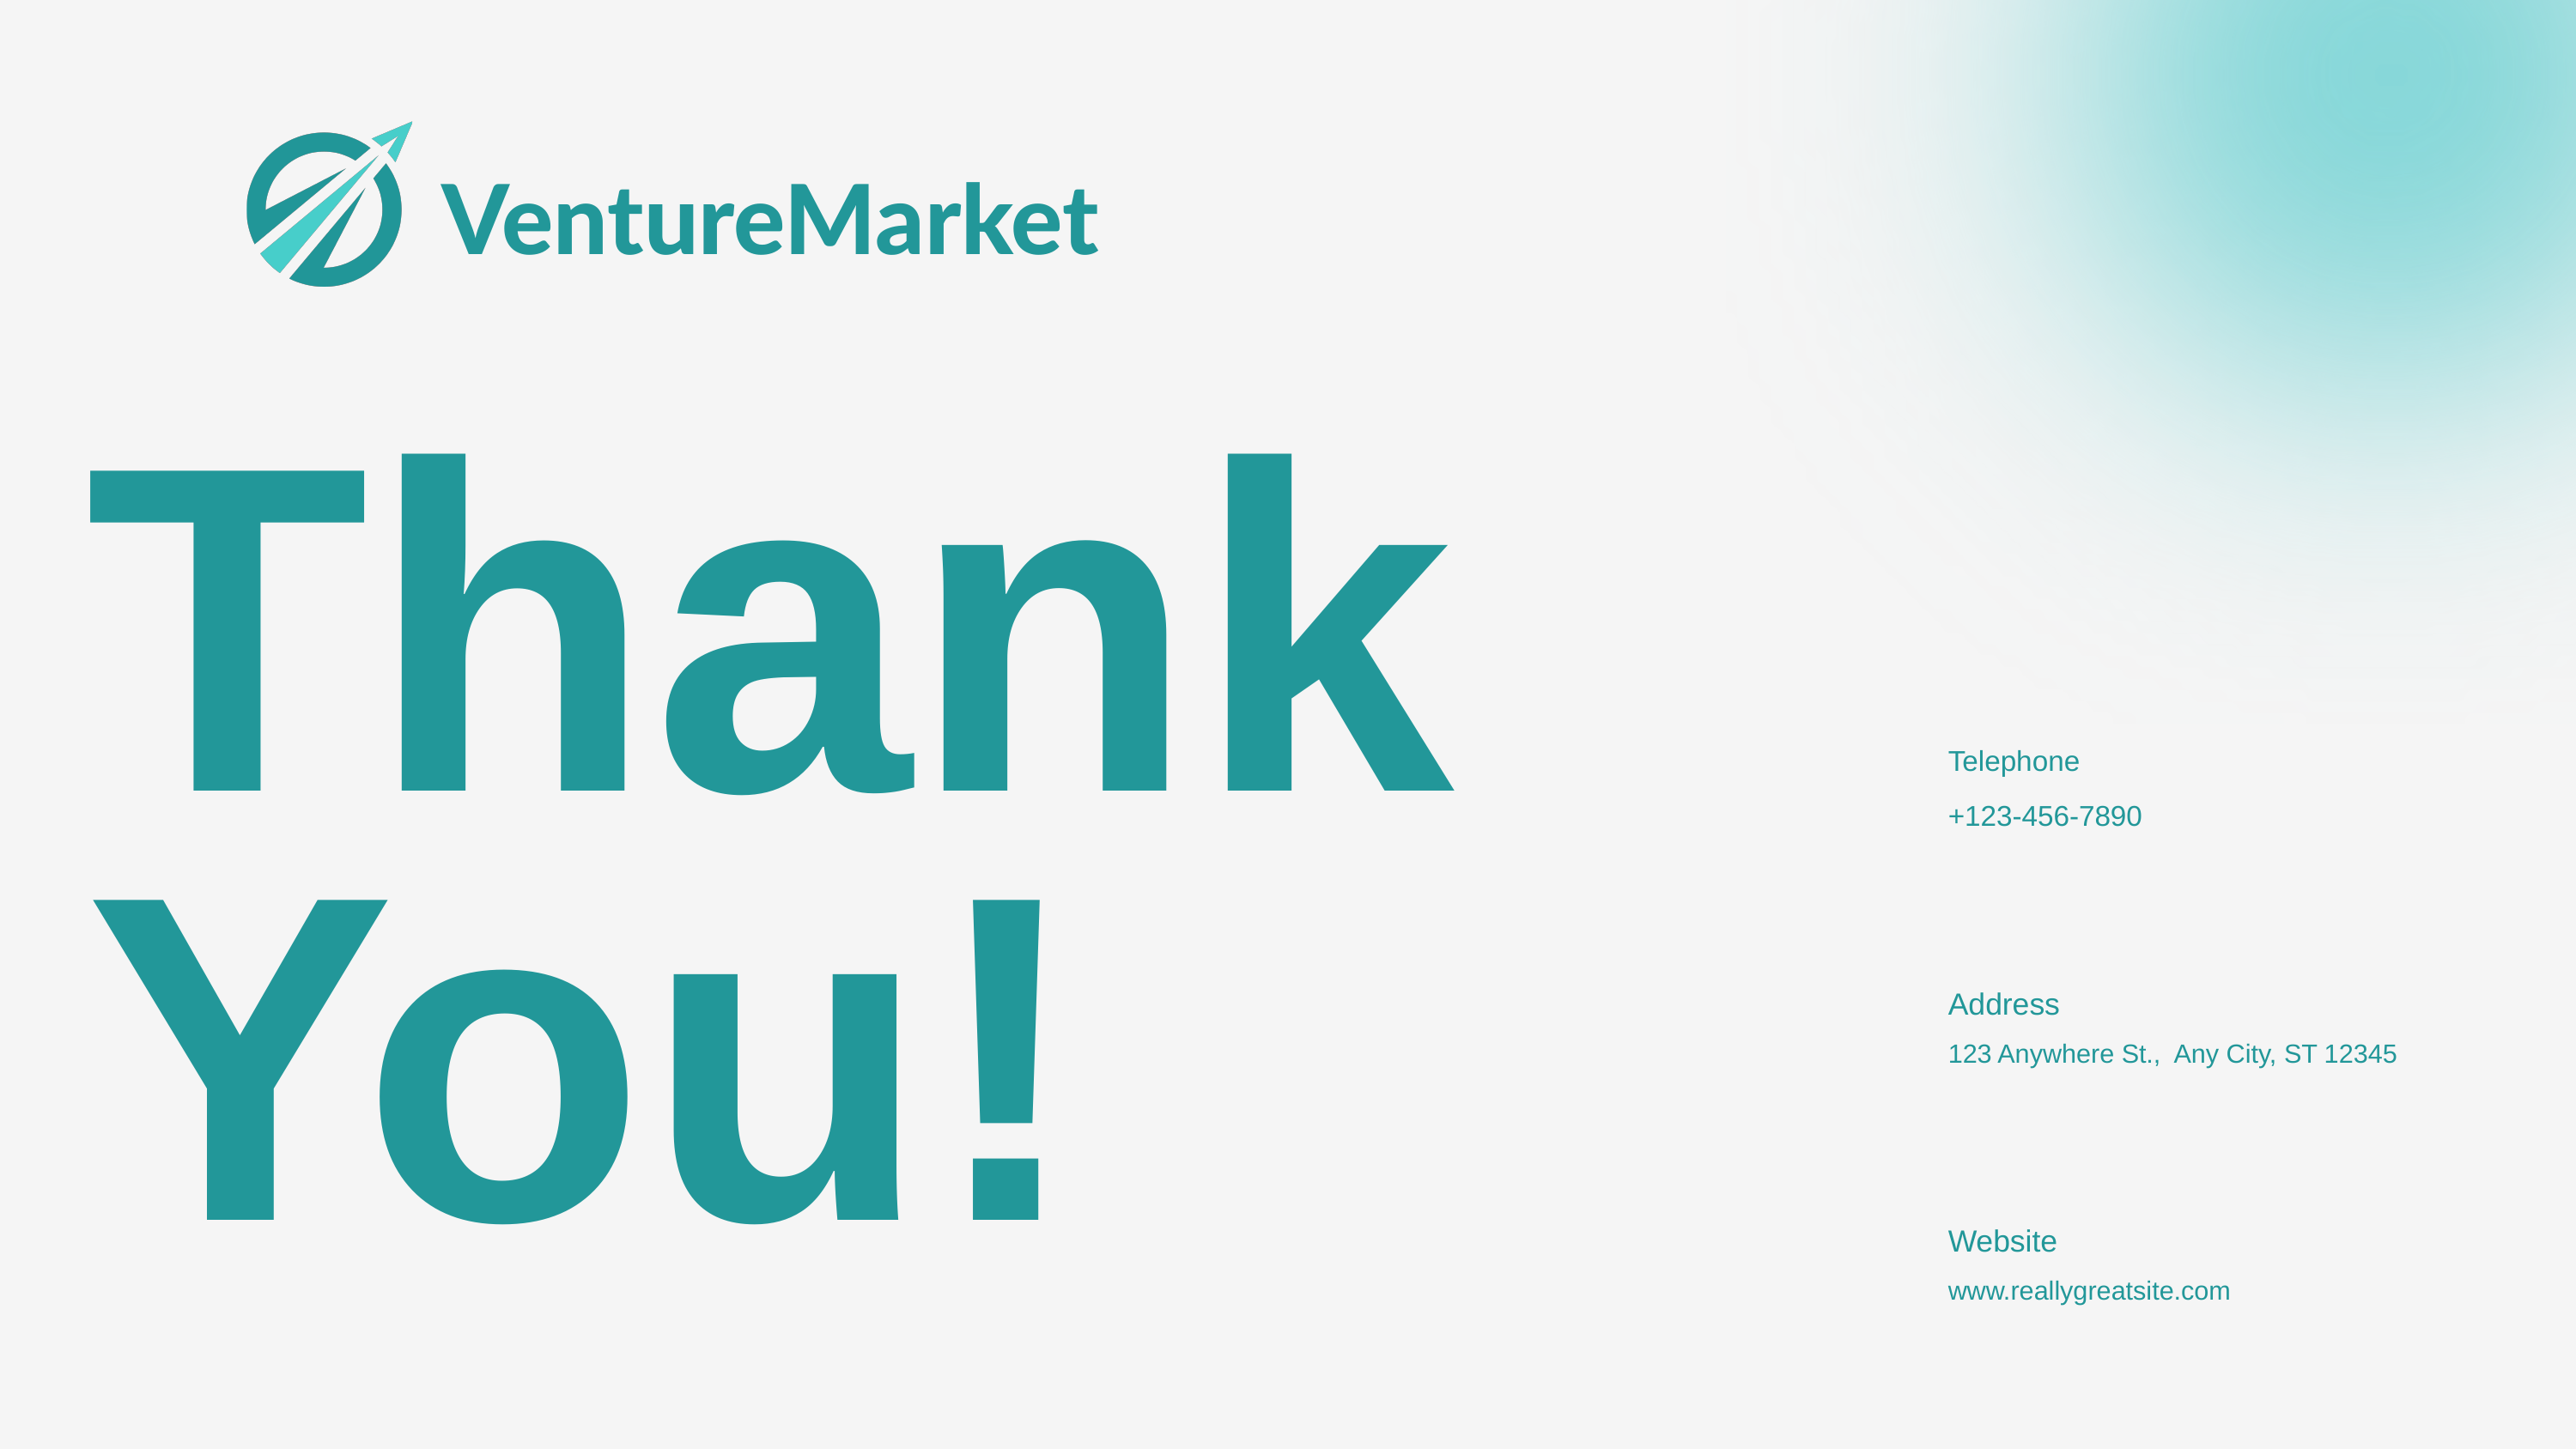

VentureMarket
Thank You!
Telephone
+123-456-7890
Address
123 Anywhere St.,  Any City, ST 12345
Website
www.reallygreatsite.com